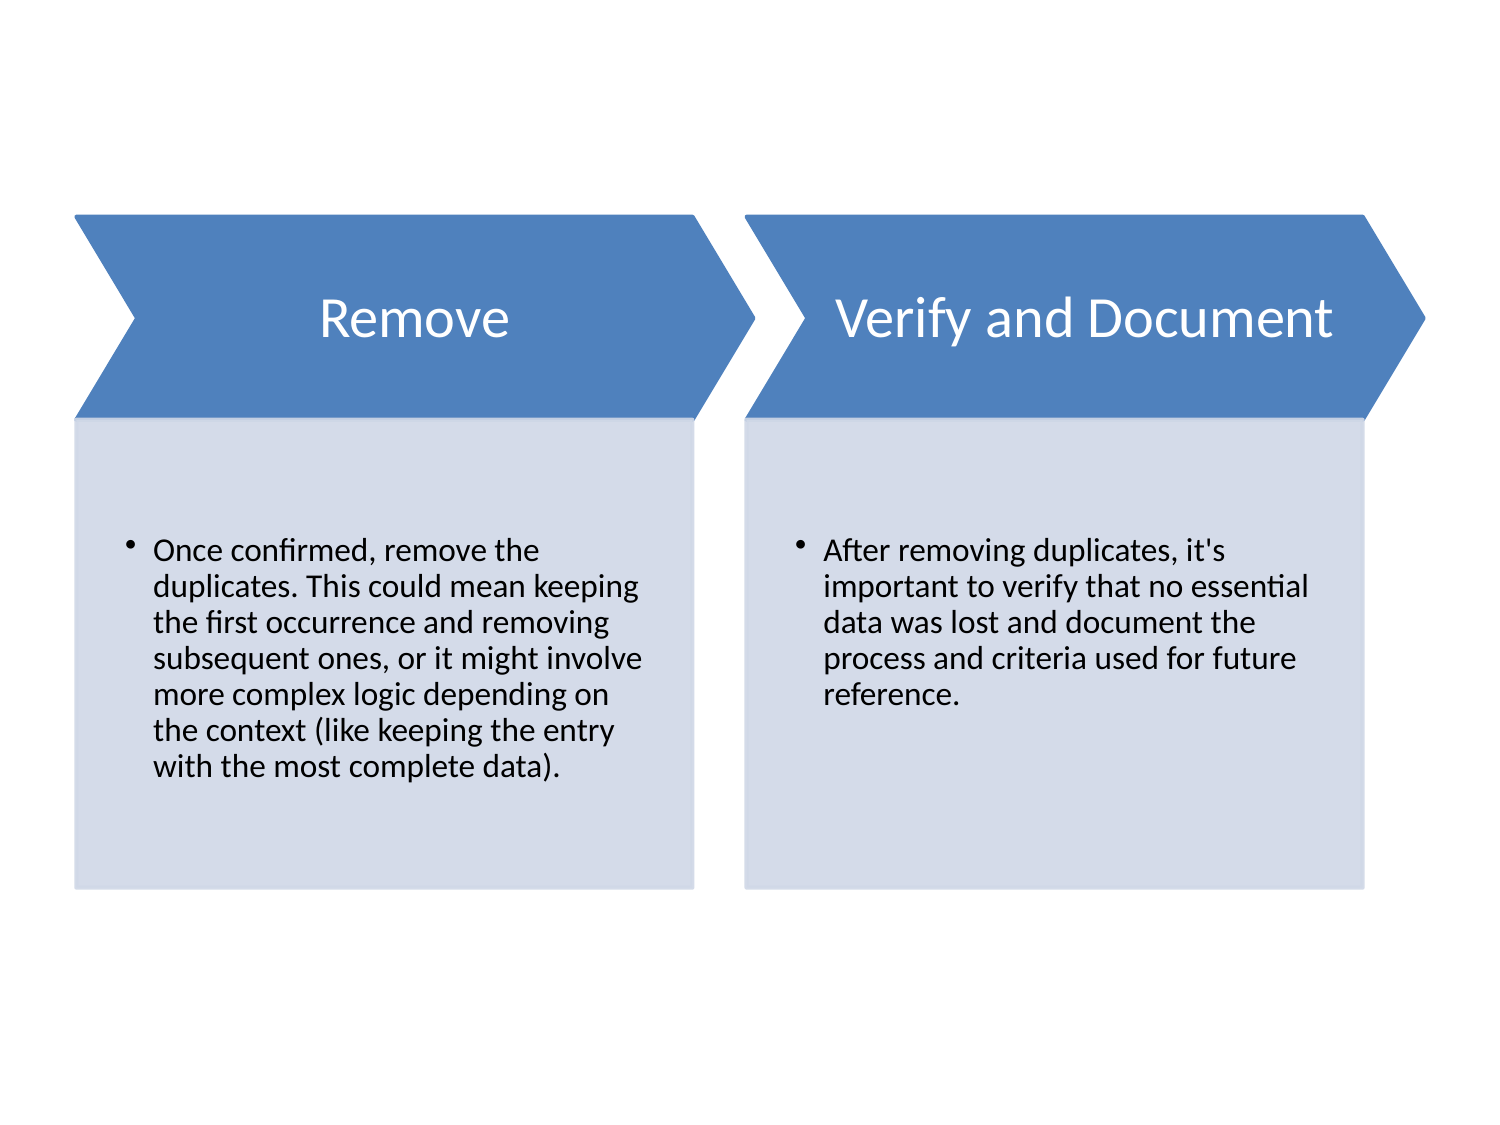

Remove

Once confirmed, remove the duplicates. This could mean keeping the first occurrence and removing subsequent ones, or it might involve more complex logic depending on the context (like keeping the entry with the most complete data).
Verify and Document

After removing duplicates, it's important to verify that no essential data was lost and document the process and criteria used for future reference.